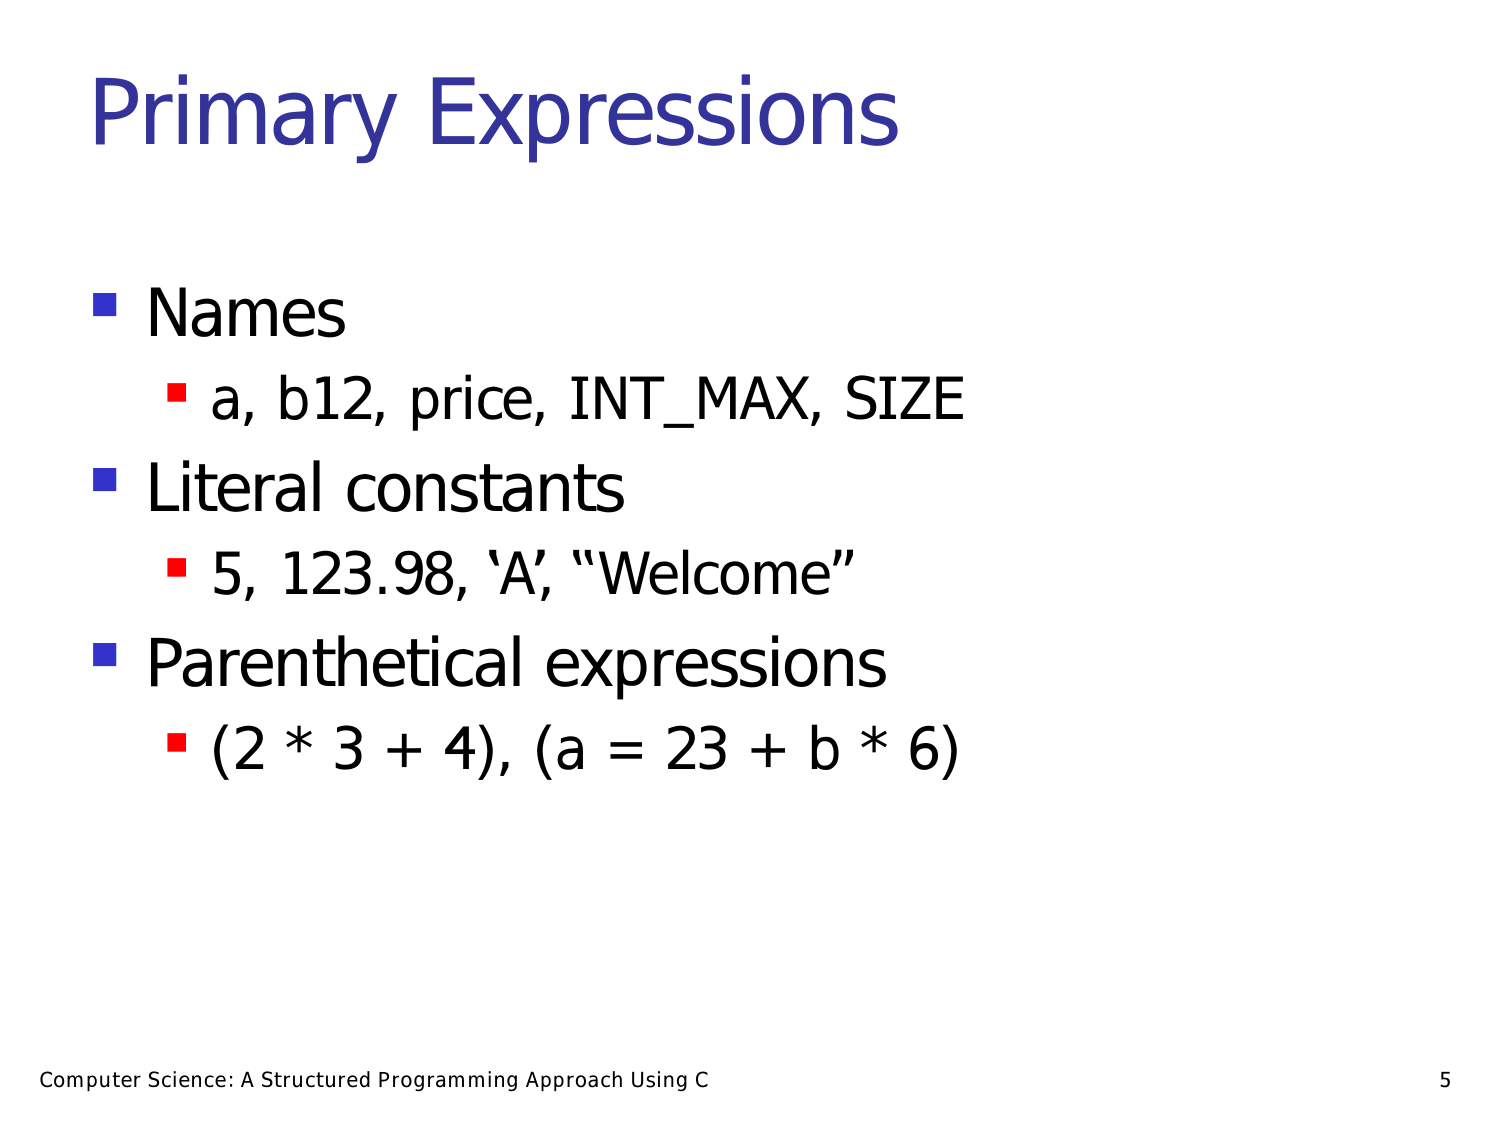

# Primary Expressions
Names
a, b12, price, INT_MAX, SIZE
Literal constants
5, 123.98, ‘A’, “Welcome”
Parenthetical expressions
(2 * 3 + 4), (a = 23 + b * 6)
Computer Science: A Structured Programming Approach Using C
5